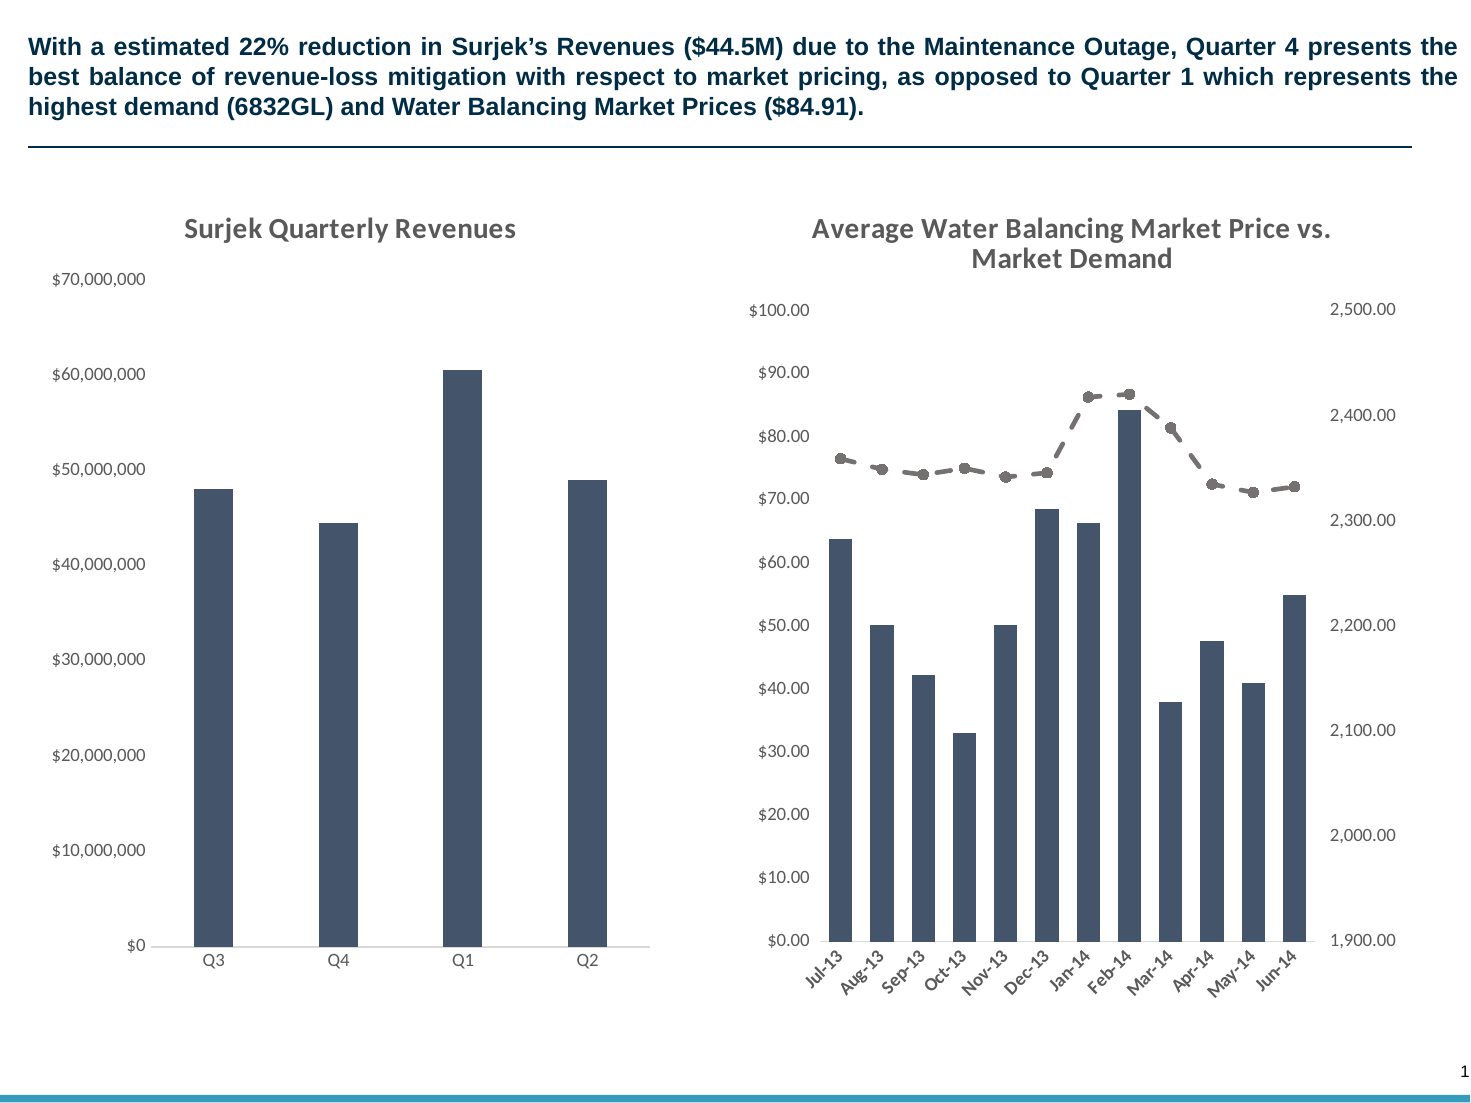

# With a estimated 22% reduction in Surjek’s Revenues ($44.5M) due to the Maintenance Outage, Quarter 4 presents the best balance of revenue-loss mitigation with respect to market pricing, as opposed to Quarter 1 which represents the highest demand (6832GL) and Water Balancing Market Prices ($84.91).

### Chart: Surjek Quarterly Revenues

| Category |  |
|---|---|
| Q3 | 48068265.528 |
| Q4 | 44547493.69799999 |
| Q1 | 60579689.131 |
| Q2 | 49059900.812 |

### Chart: Average Water Balancing Market Price vs. Market Demand

| Category | Market Water Demand (Mega-Litres) | Average Water Balancing Market Price |
|---|---|---|